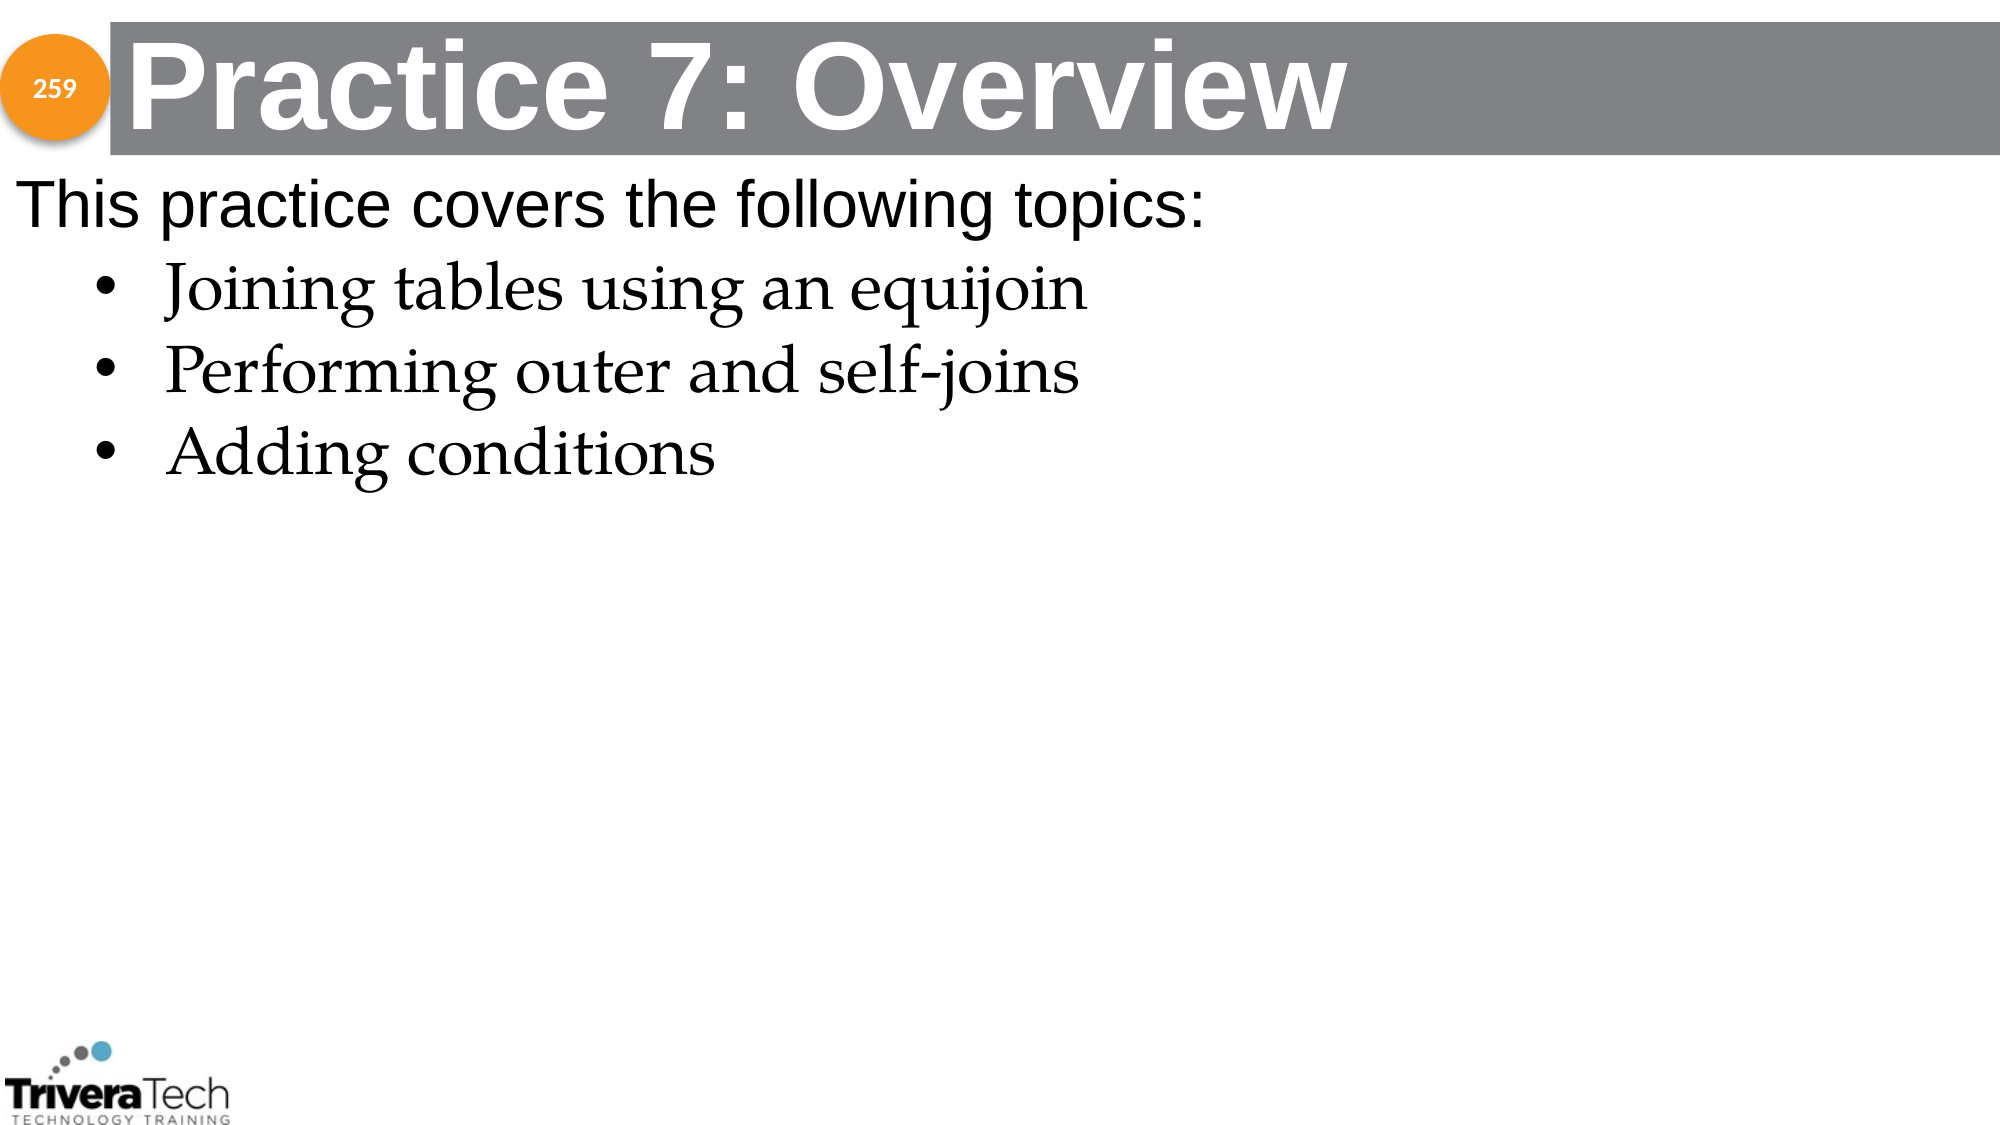

# Practice 7: Overview
259
This practice covers the following topics:
Joining tables using an equijoin
Performing outer and self-joins
Adding conditions